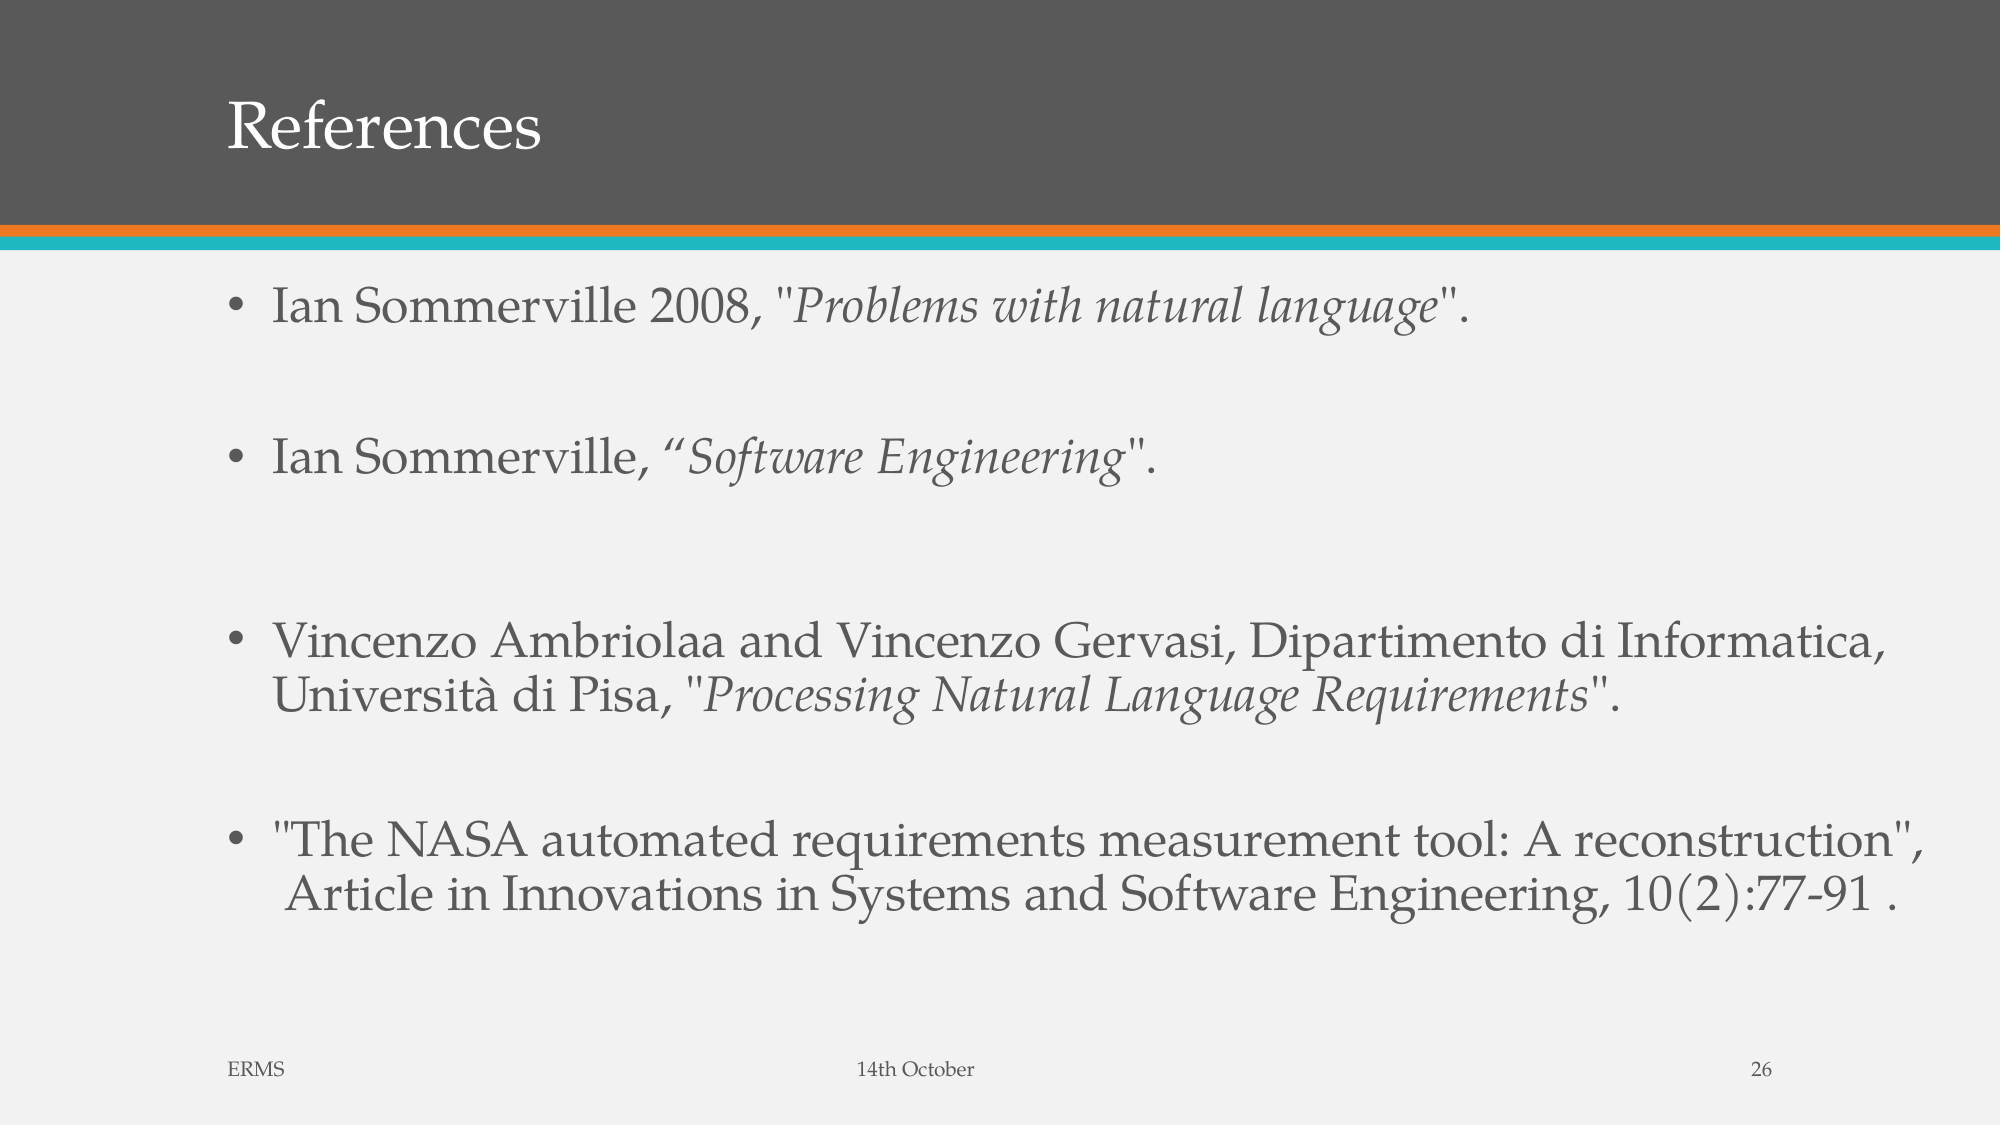

# References
Ian Sommerville 2008, "Problems with natural language".
Ian Sommerville, “Software Engineering".

Vincenzo Ambriolaa and Vincenzo Gervasi, Dipartimento di Informatica, Università di Pisa, "Processing Natural Language Requirements".
"The NASA automated requirements measurement tool: A reconstruction", Article in Innovations in Systems and Software Engineering, 10(2):77-91 .

ERMS                                                                                                             14th October
26